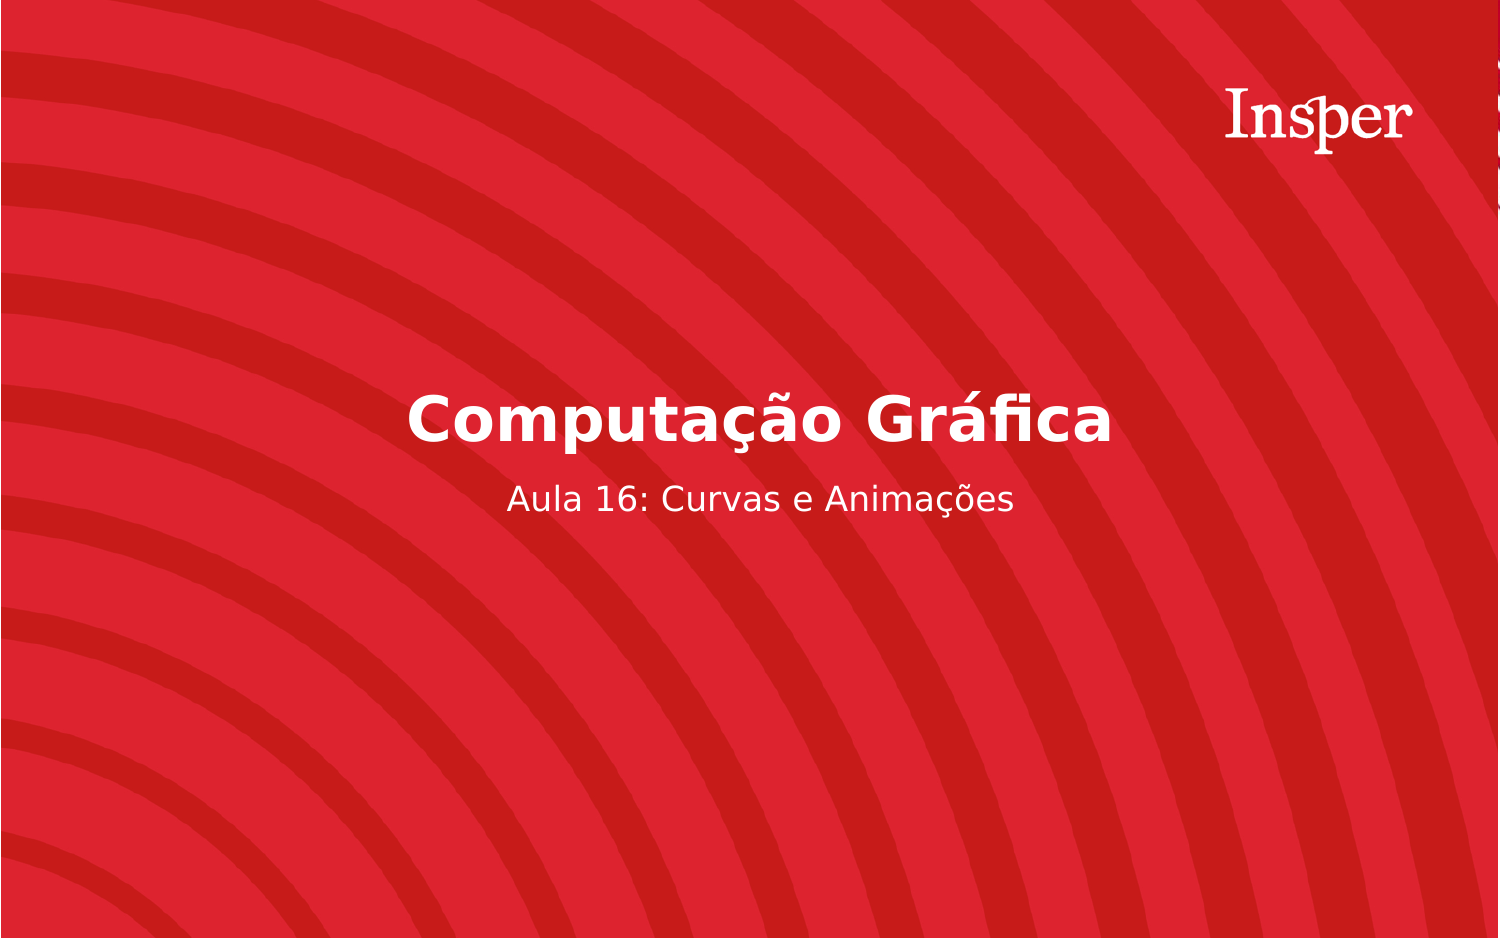

Computação Gráfica
Aula 16: Curvas e Animações